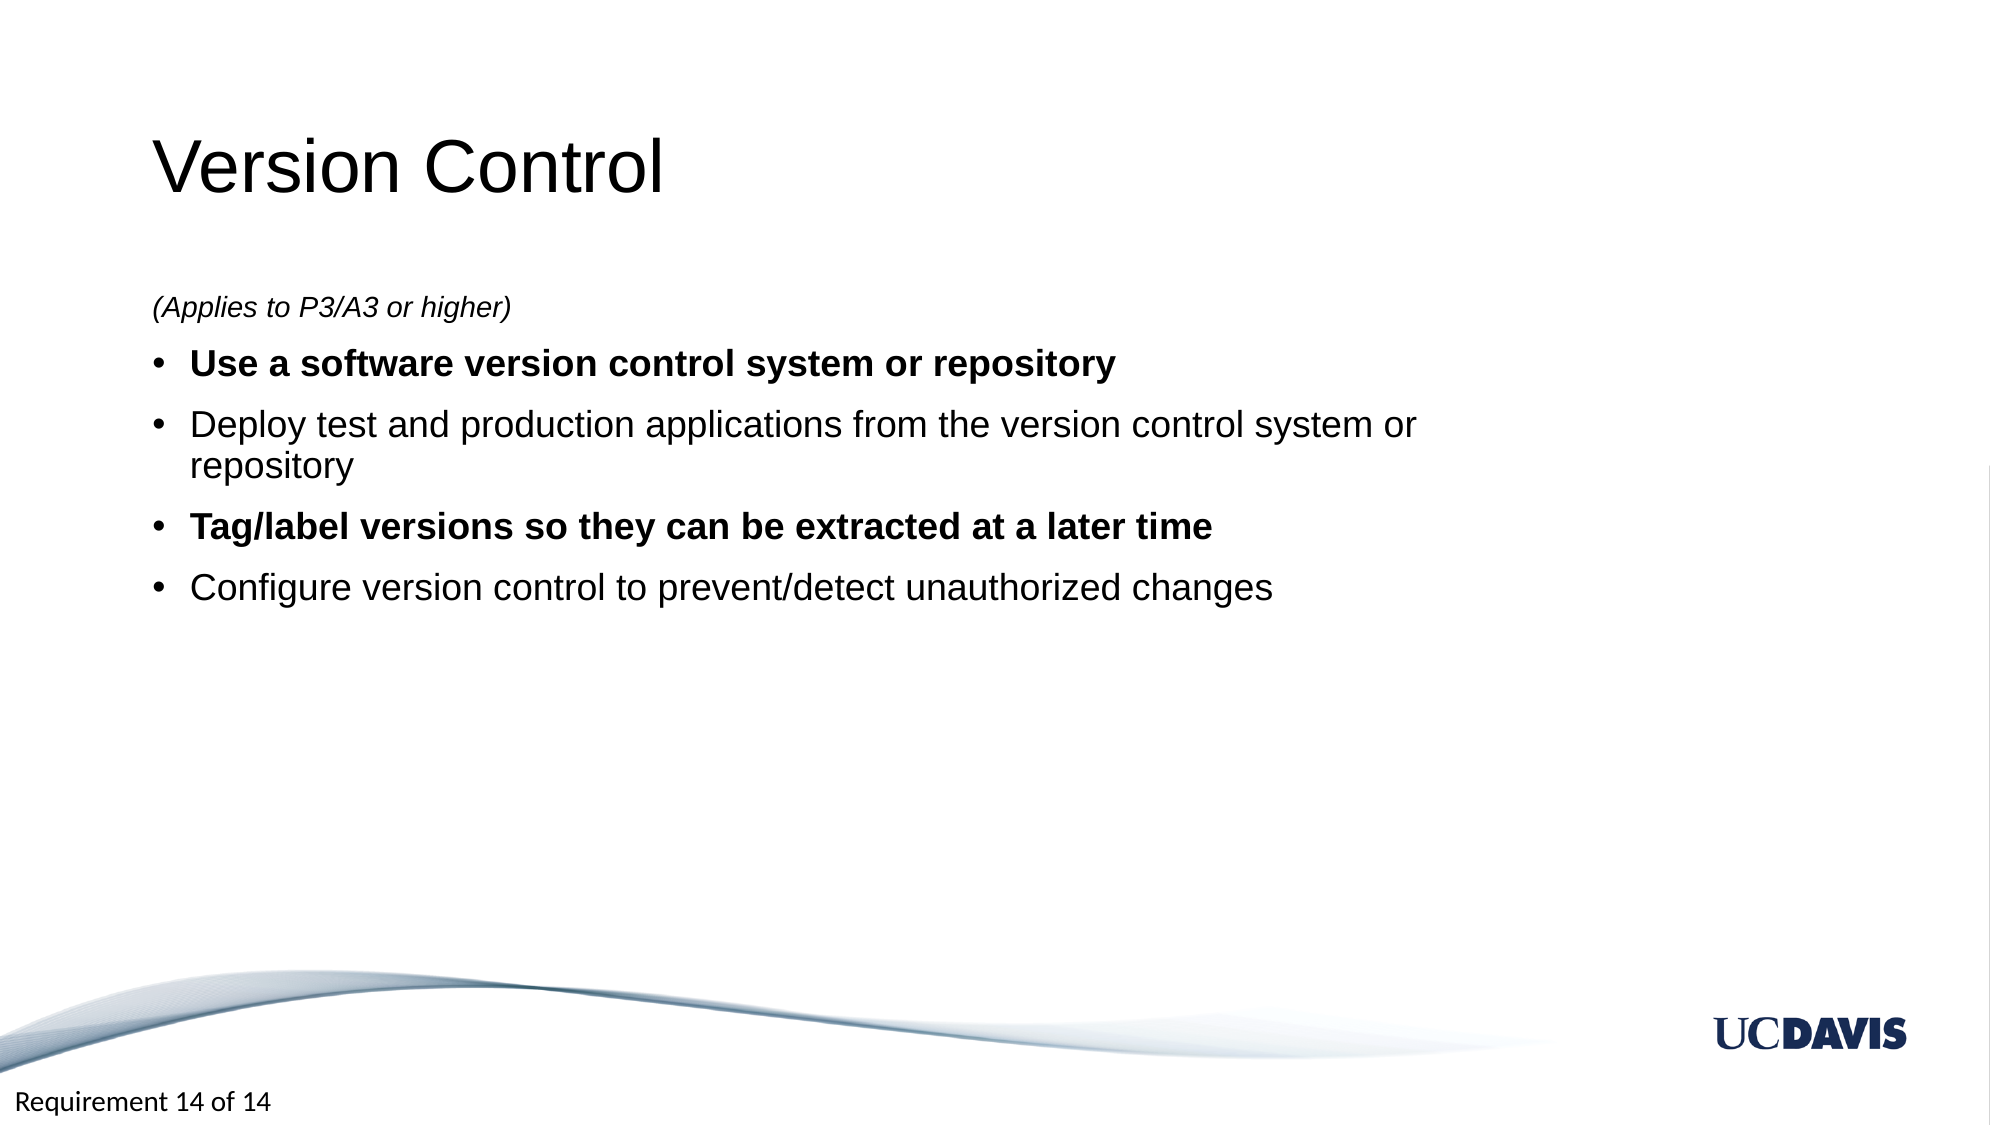

# Version Control
(Applies to P3/A3 or higher)
Use a software version control system or repository
Deploy test and production applications from the version control system or repository
Tag/label versions so they can be extracted at a later time
Configure version control to prevent/detect unauthorized changes
Requirement 14 of 14